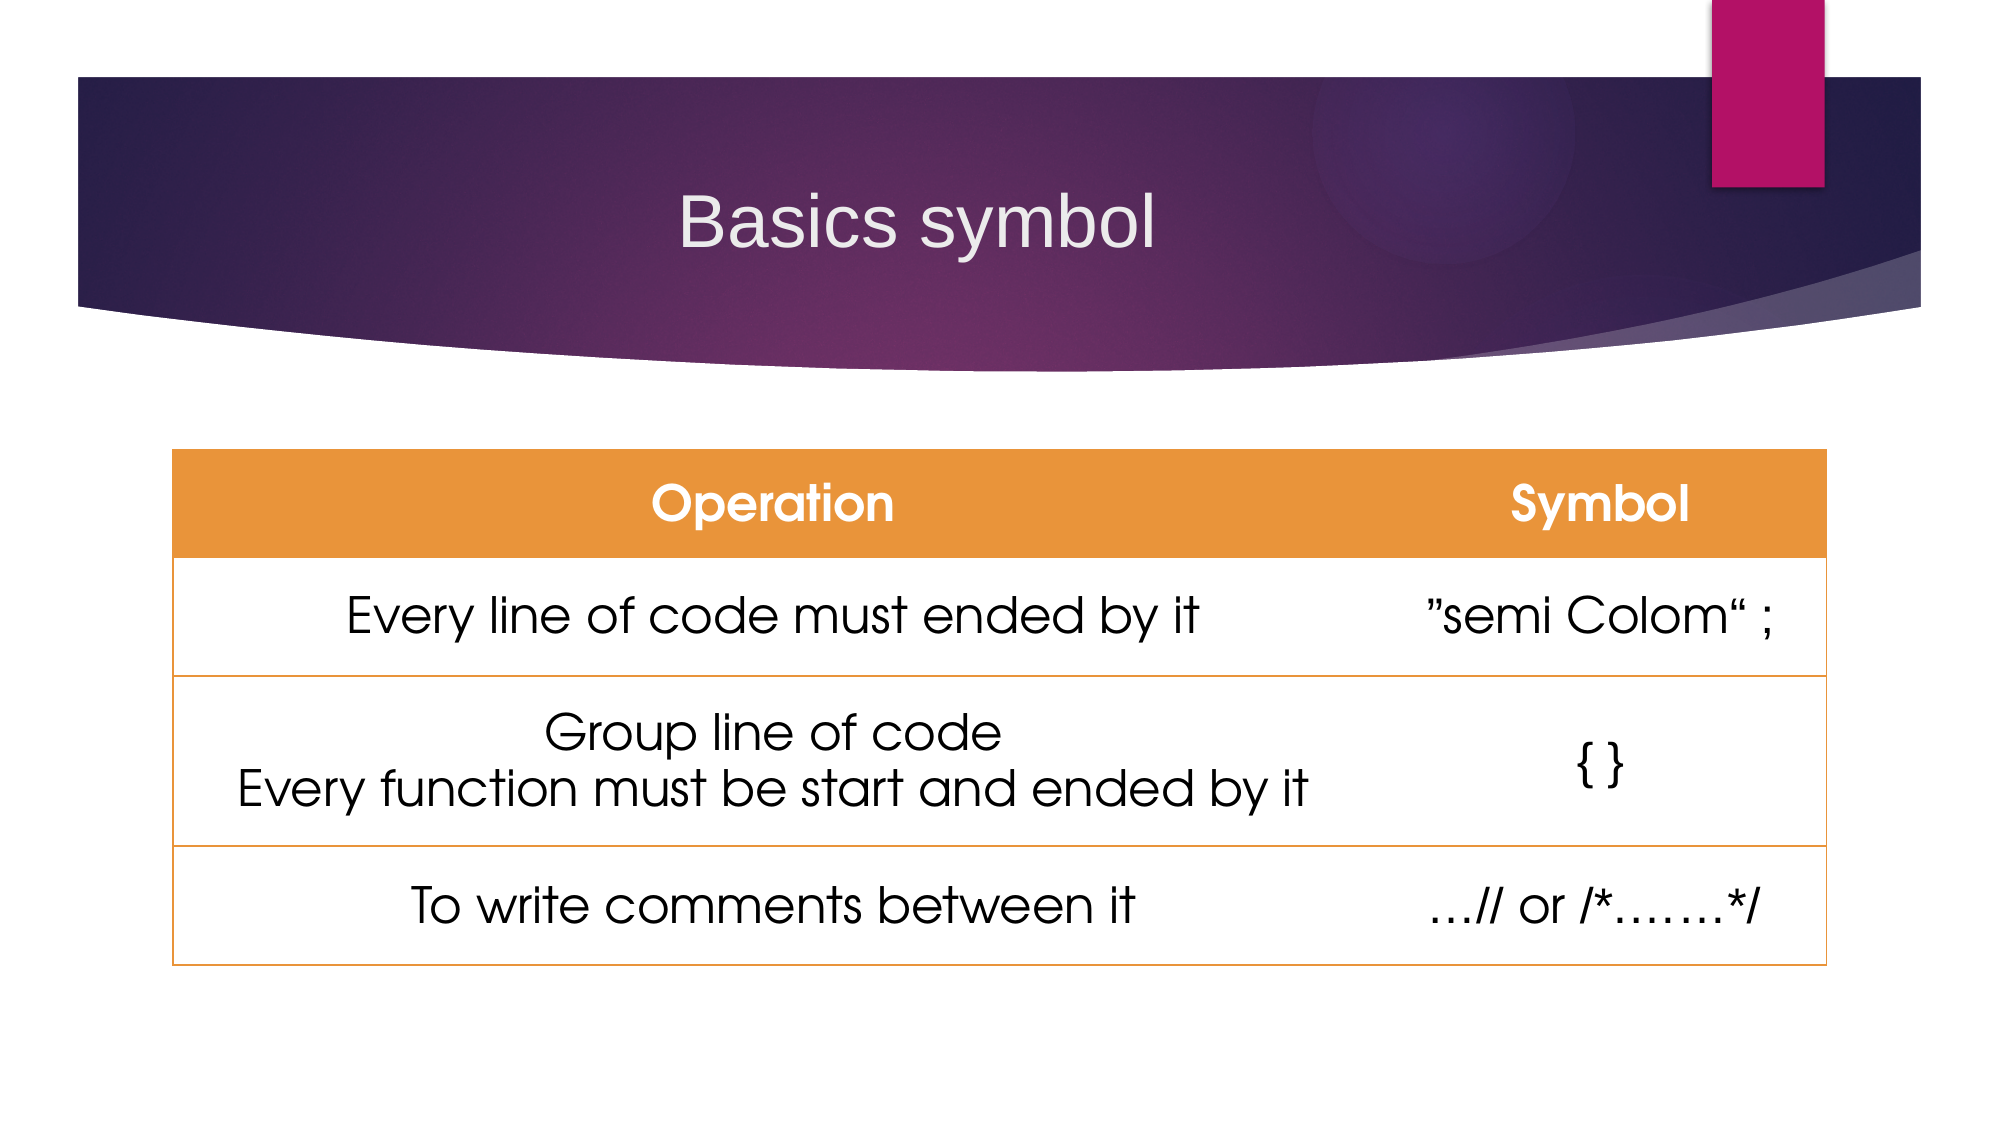

# Basics symbol
| Operation | Symbol |
| --- | --- |
| Every line of code must ended by it | ; “semi Colom” |
| Group line of code Every function must be start and ended by it | { } |
| To write comments between it | /\*…….\*/ or //… |